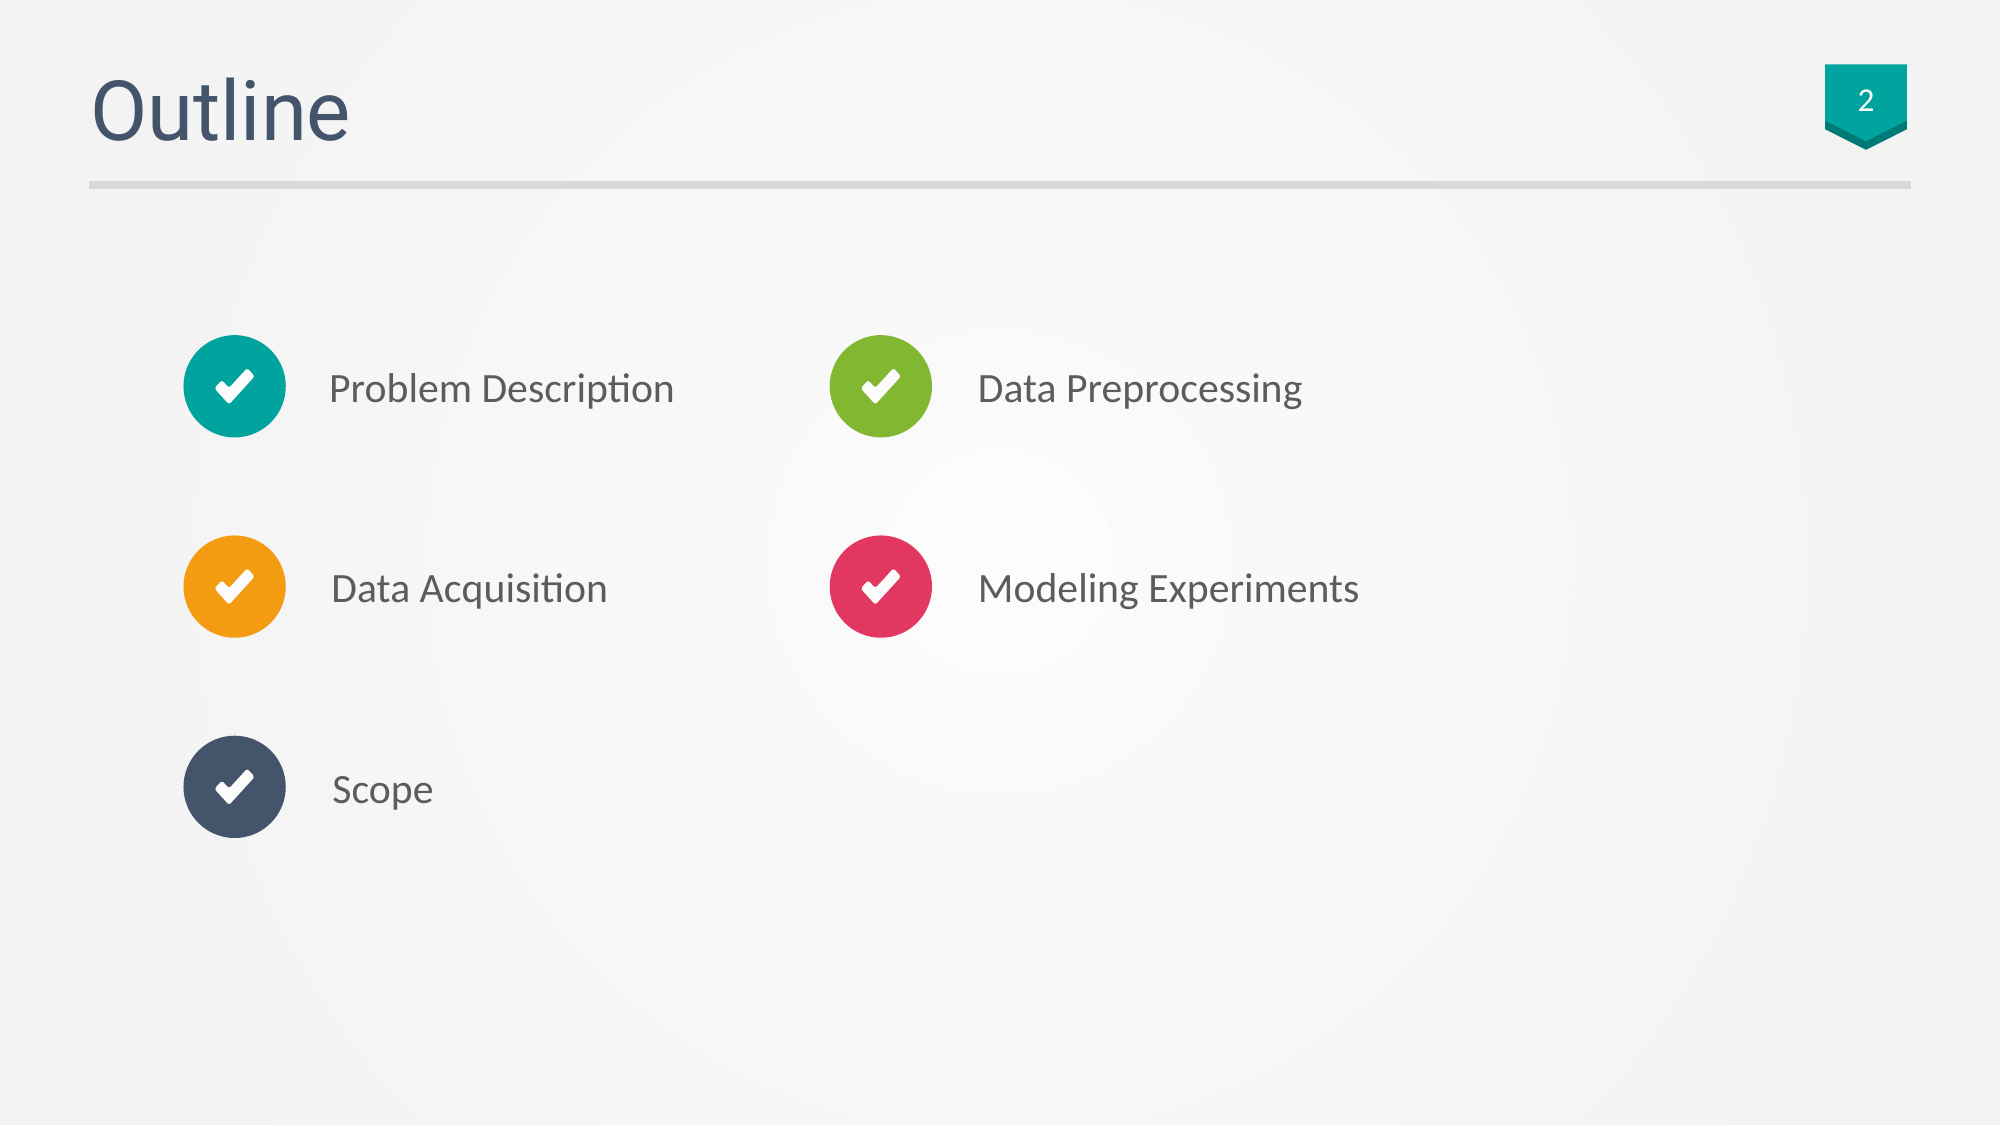

# Outline
2

Problem Description
Data Preprocessing

Data Acquisition
Modeling Experiments

Scope